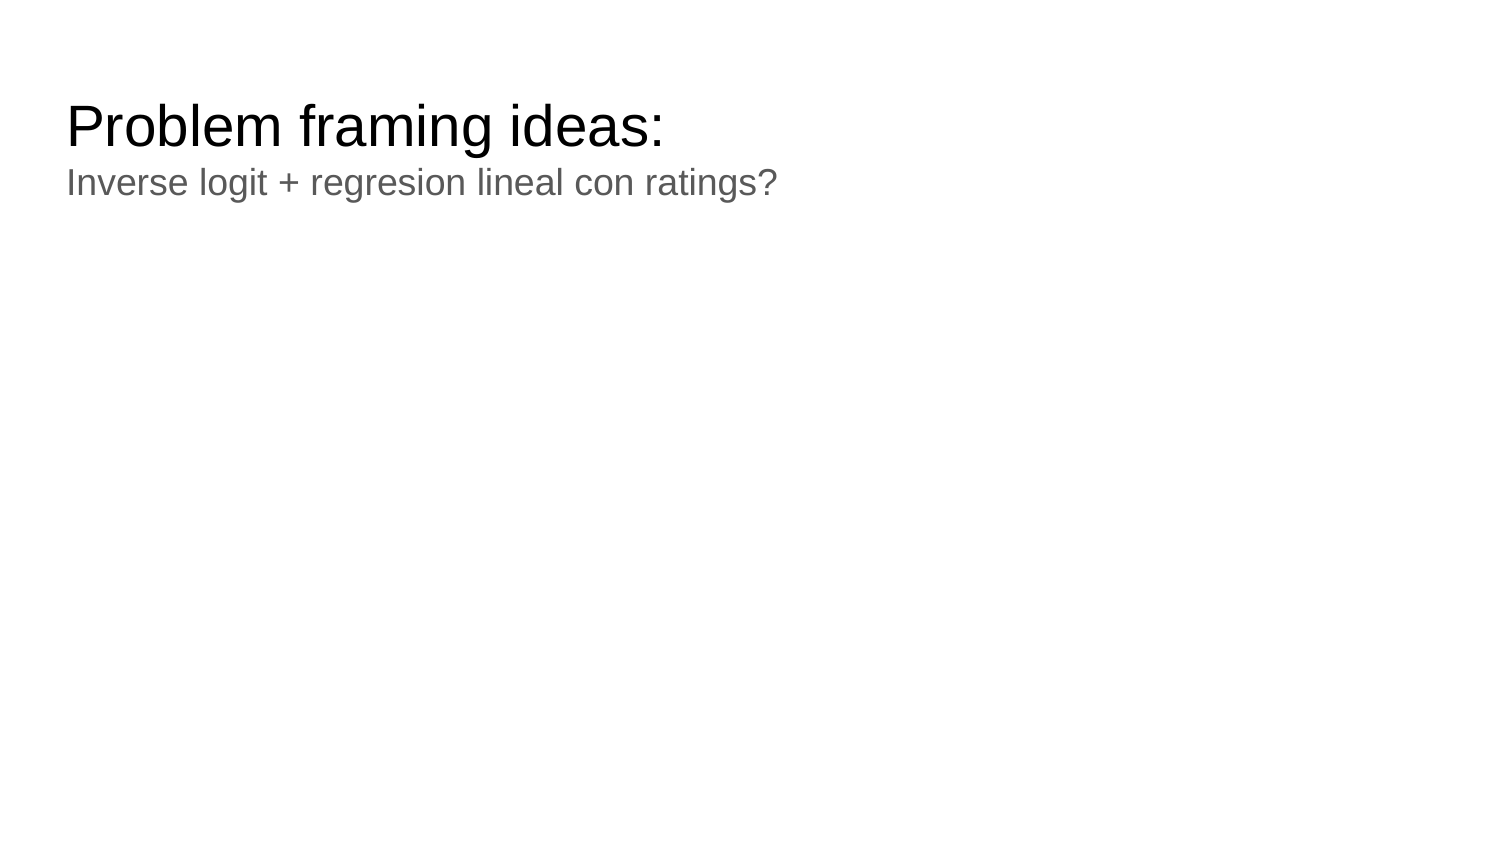

# Problem framing ideas: Inverse logit + regresion lineal con ratings?